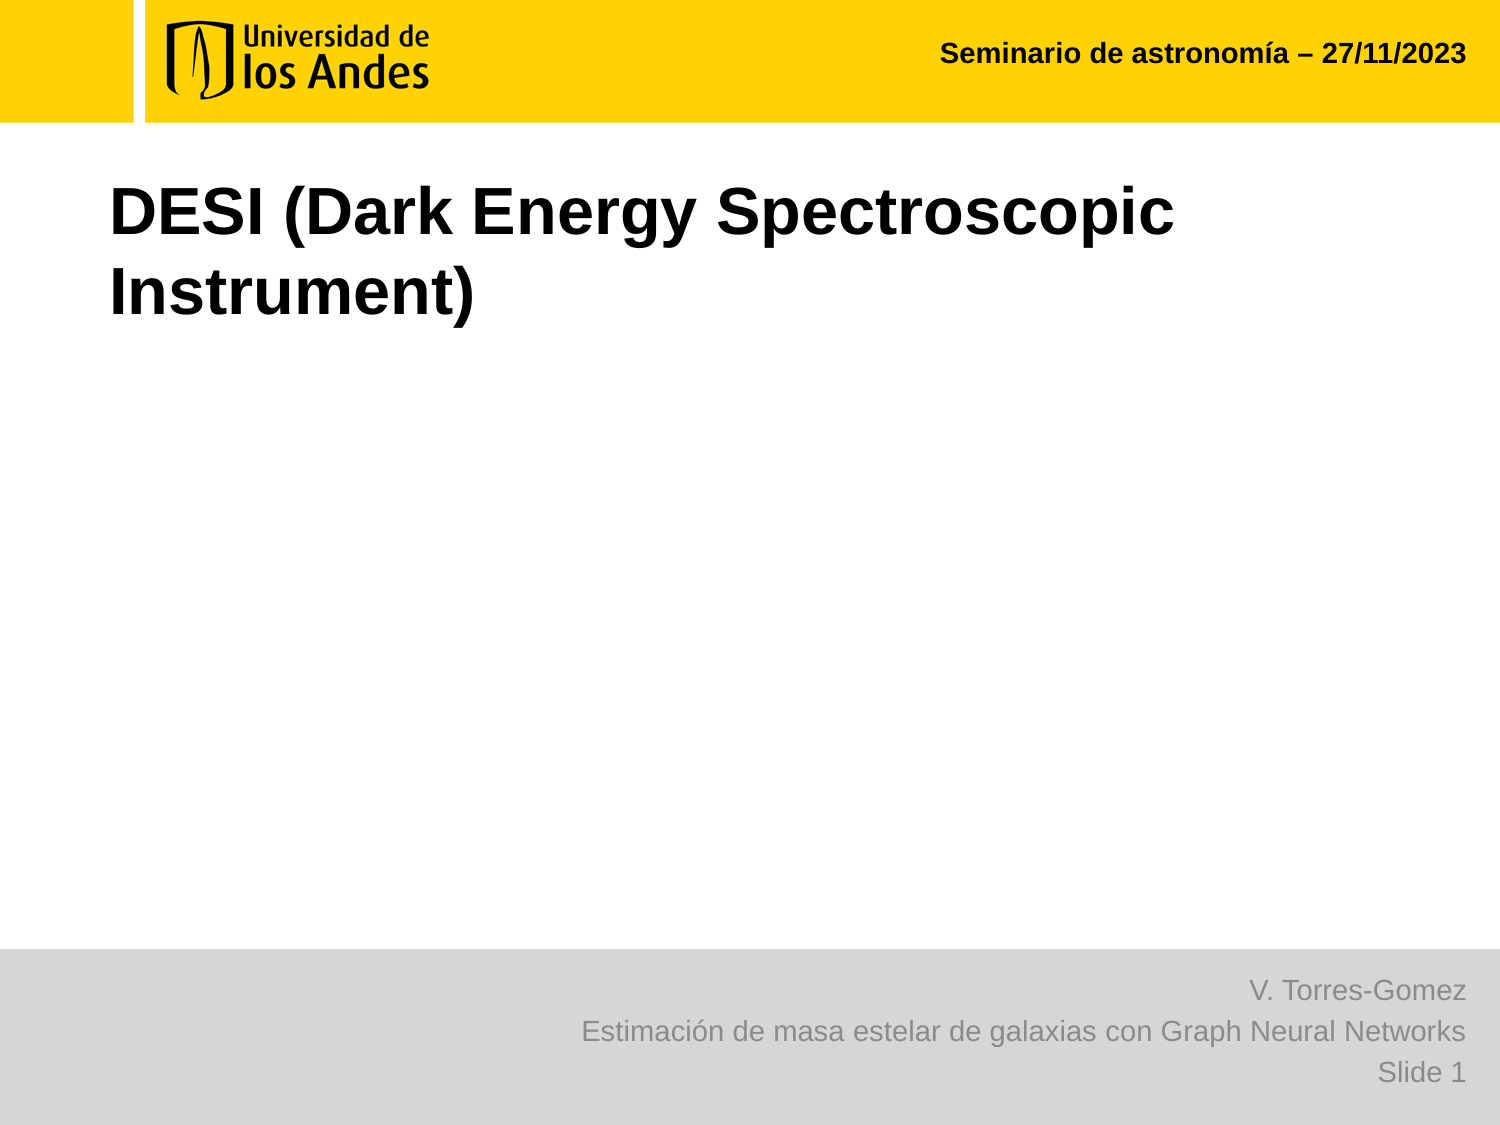

# Seminario de astronomía – 27/11/2023
DESI (Dark Energy Spectroscopic Instrument)
V. Torres-Gomez
Estimación de masa estelar de galaxias con Graph Neural Networks
Slide 1